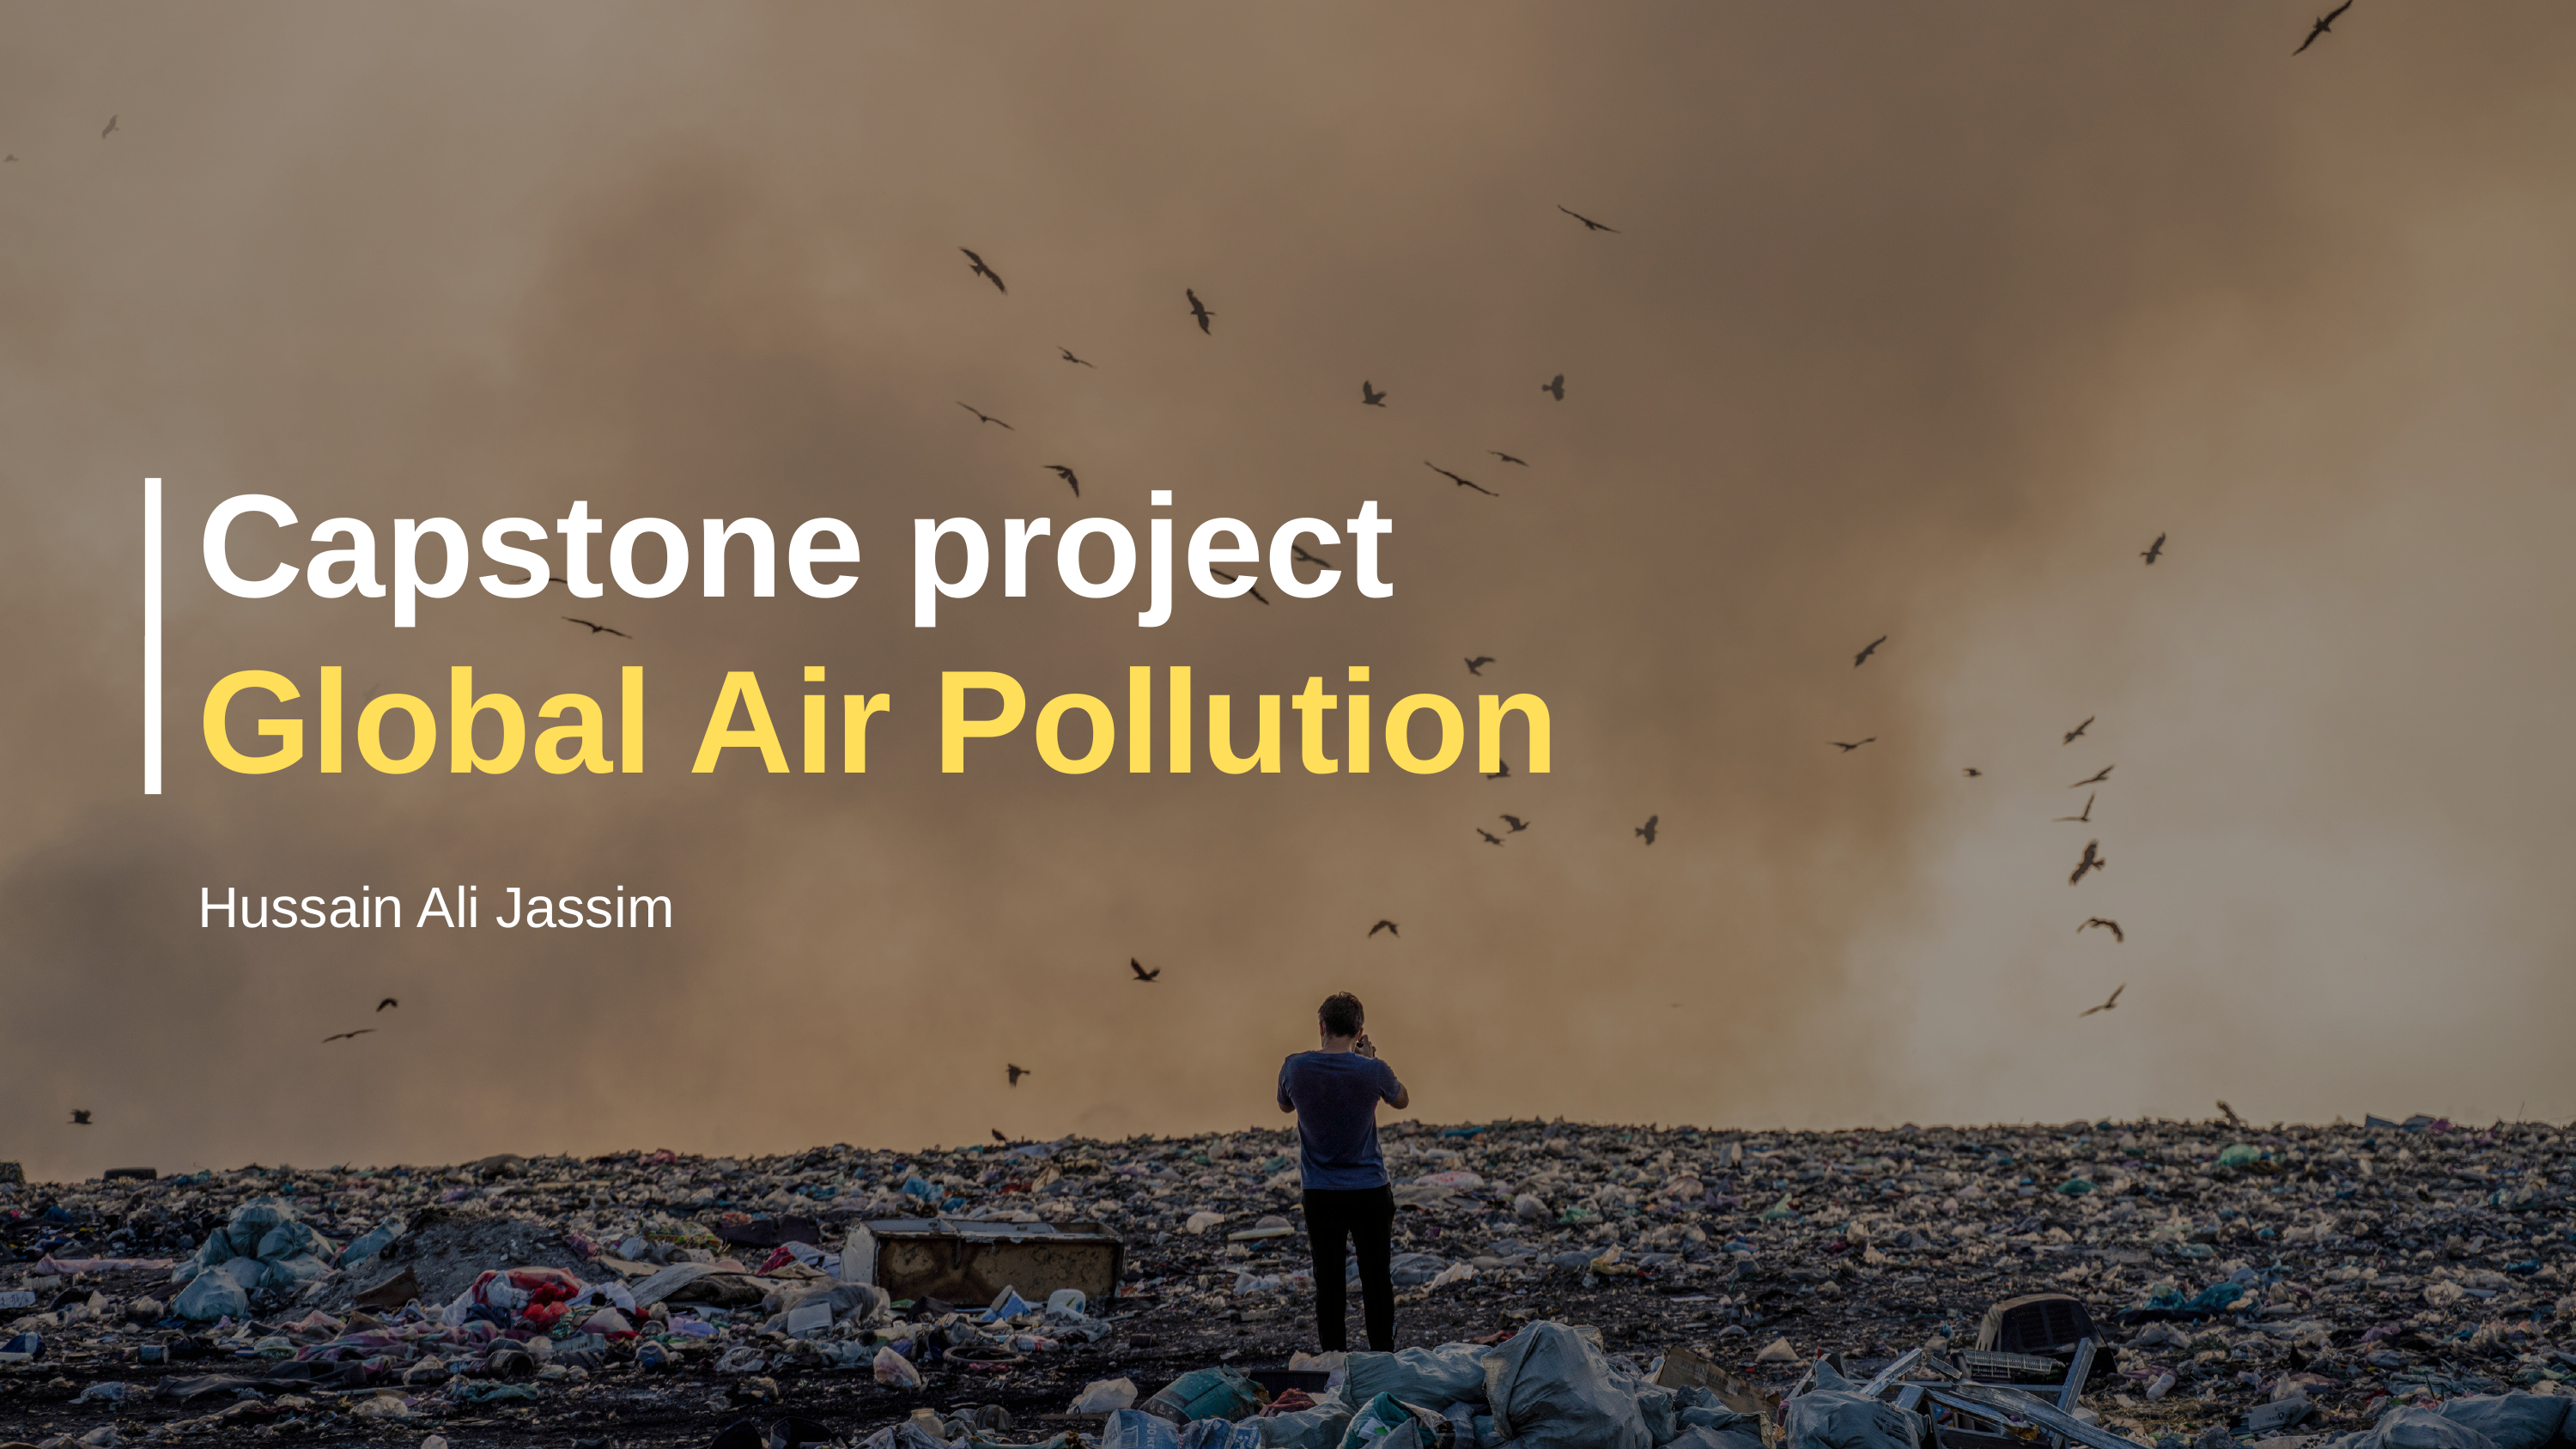

Capstone project

Global Air Pollution
Hussain Ali Jassim